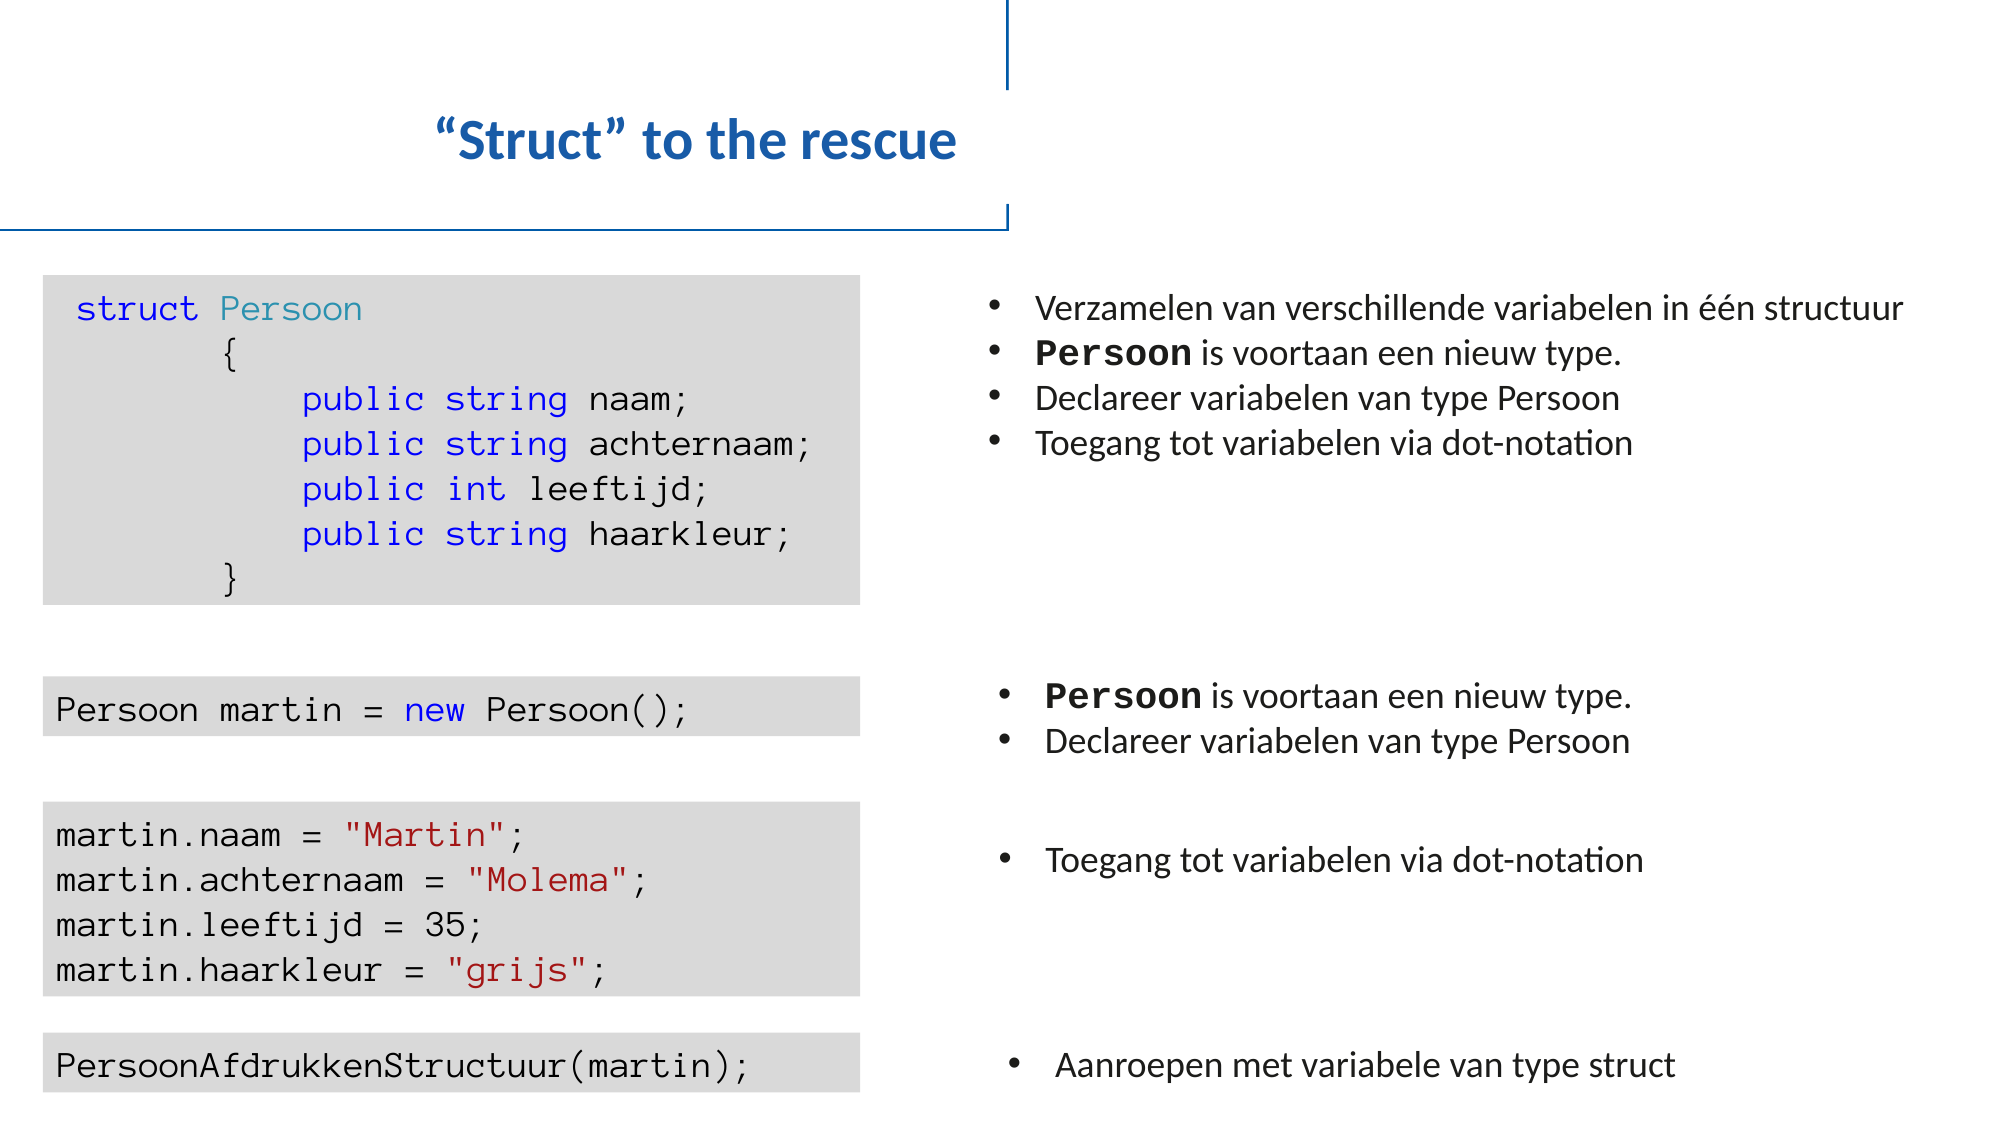

# “Struct” to the rescue
 struct Persoon
        {
            public string naam;
            public string achternaam;
            public int leeftijd;
            public string haarkleur;
        }
Verzamelen van verschillende variabelen in één structuur
Persoon is voortaan een nieuw type.
Declareer variabelen van type Persoon
Toegang tot variabelen via dot-notation
Persoon is voortaan een nieuw type.
Declareer variabelen van type Persoon
Persoon martin = new Persoon();
martin.naam = "Martin";
martin.achternaam = "Molema";
martin.leeftijd = 35;
martin.haarkleur = "grijs";
Toegang tot variabelen via dot-notation
PersoonAfdrukkenStructuur(martin);
Aanroepen met variabele van type struct